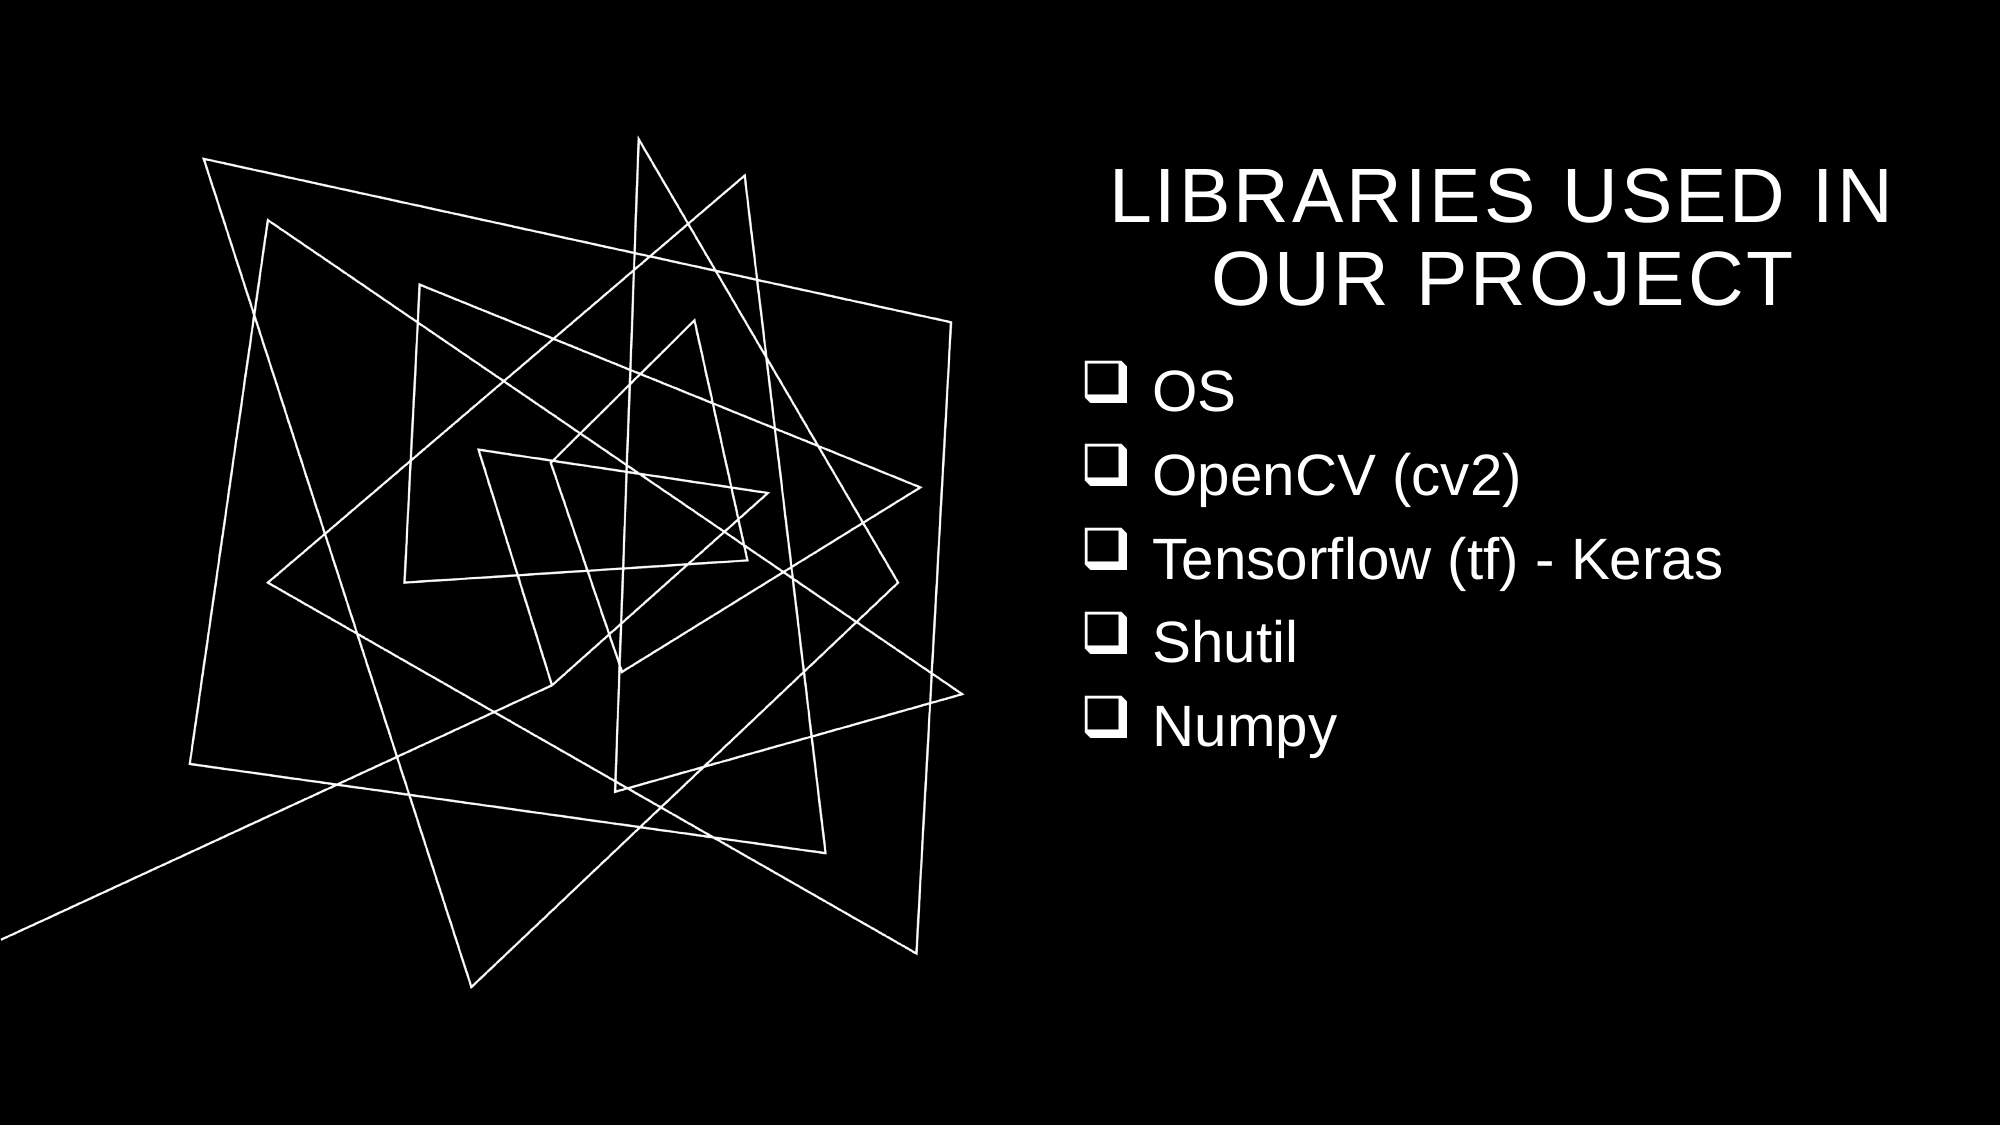

# Libraries used in our project
 OS
 OpenCV (cv2)
 Tensorflow (tf) - Keras
 Shutil
 Numpy